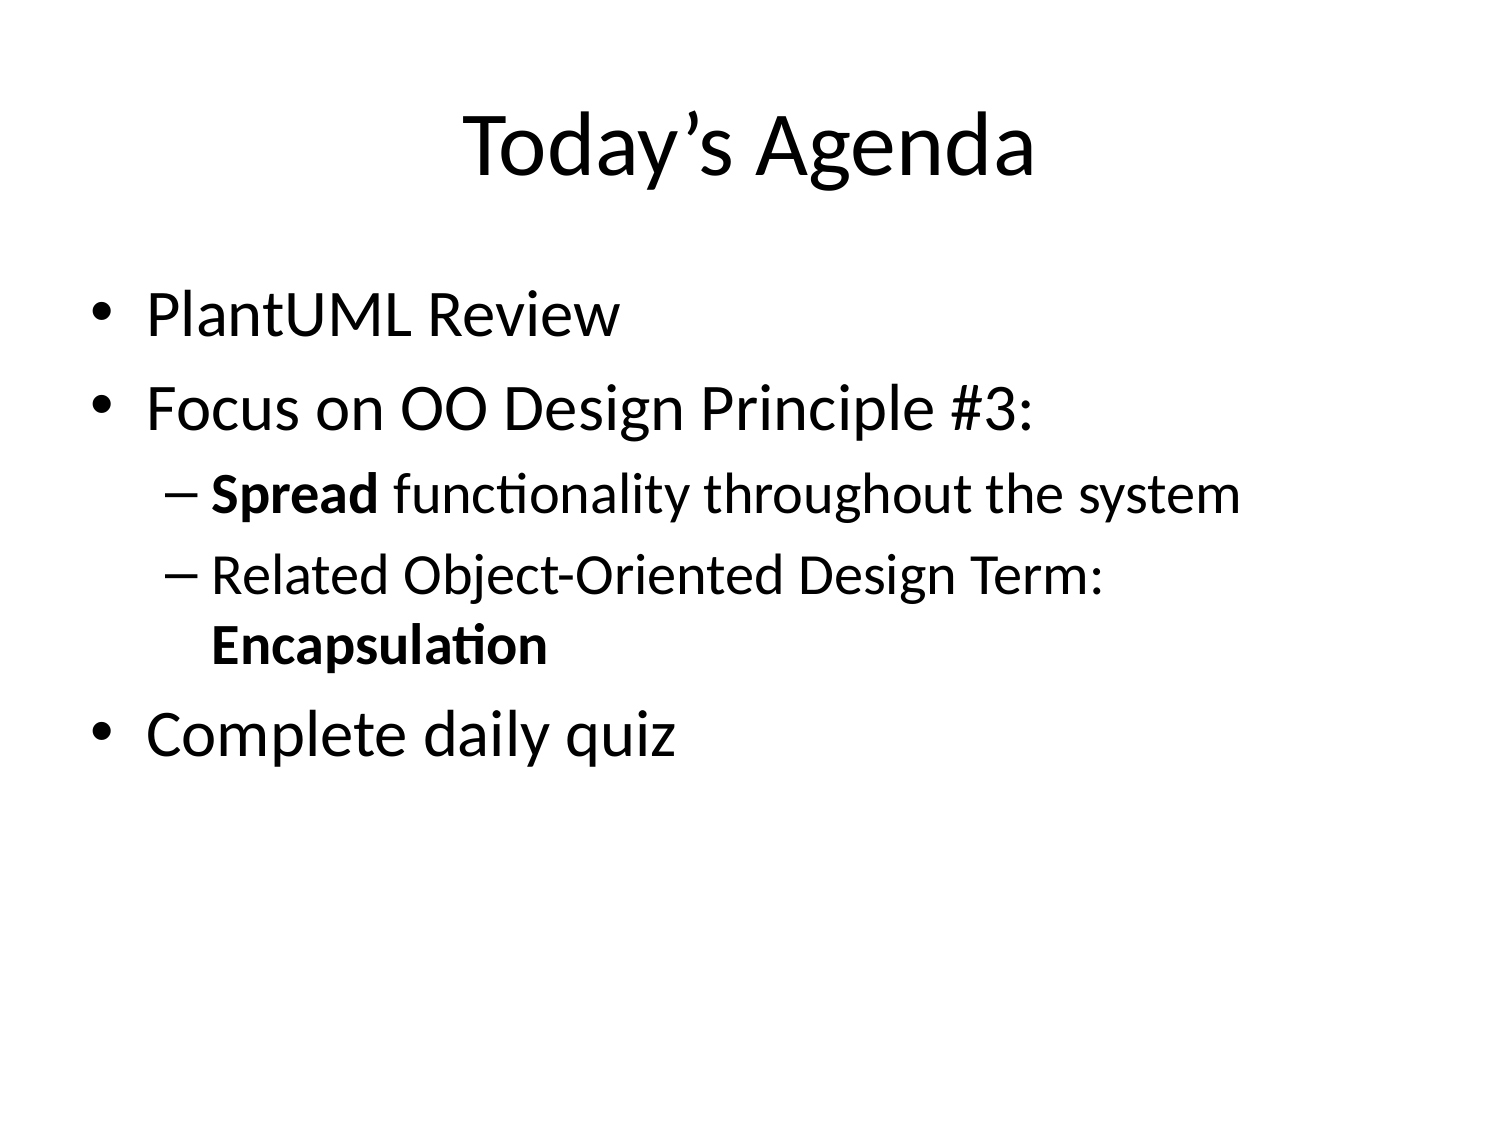

# Today’s Agenda
PlantUML Review
Focus on OO Design Principle #3:
Spread functionality throughout the system
Related Object-Oriented Design Term: Encapsulation
Complete daily quiz